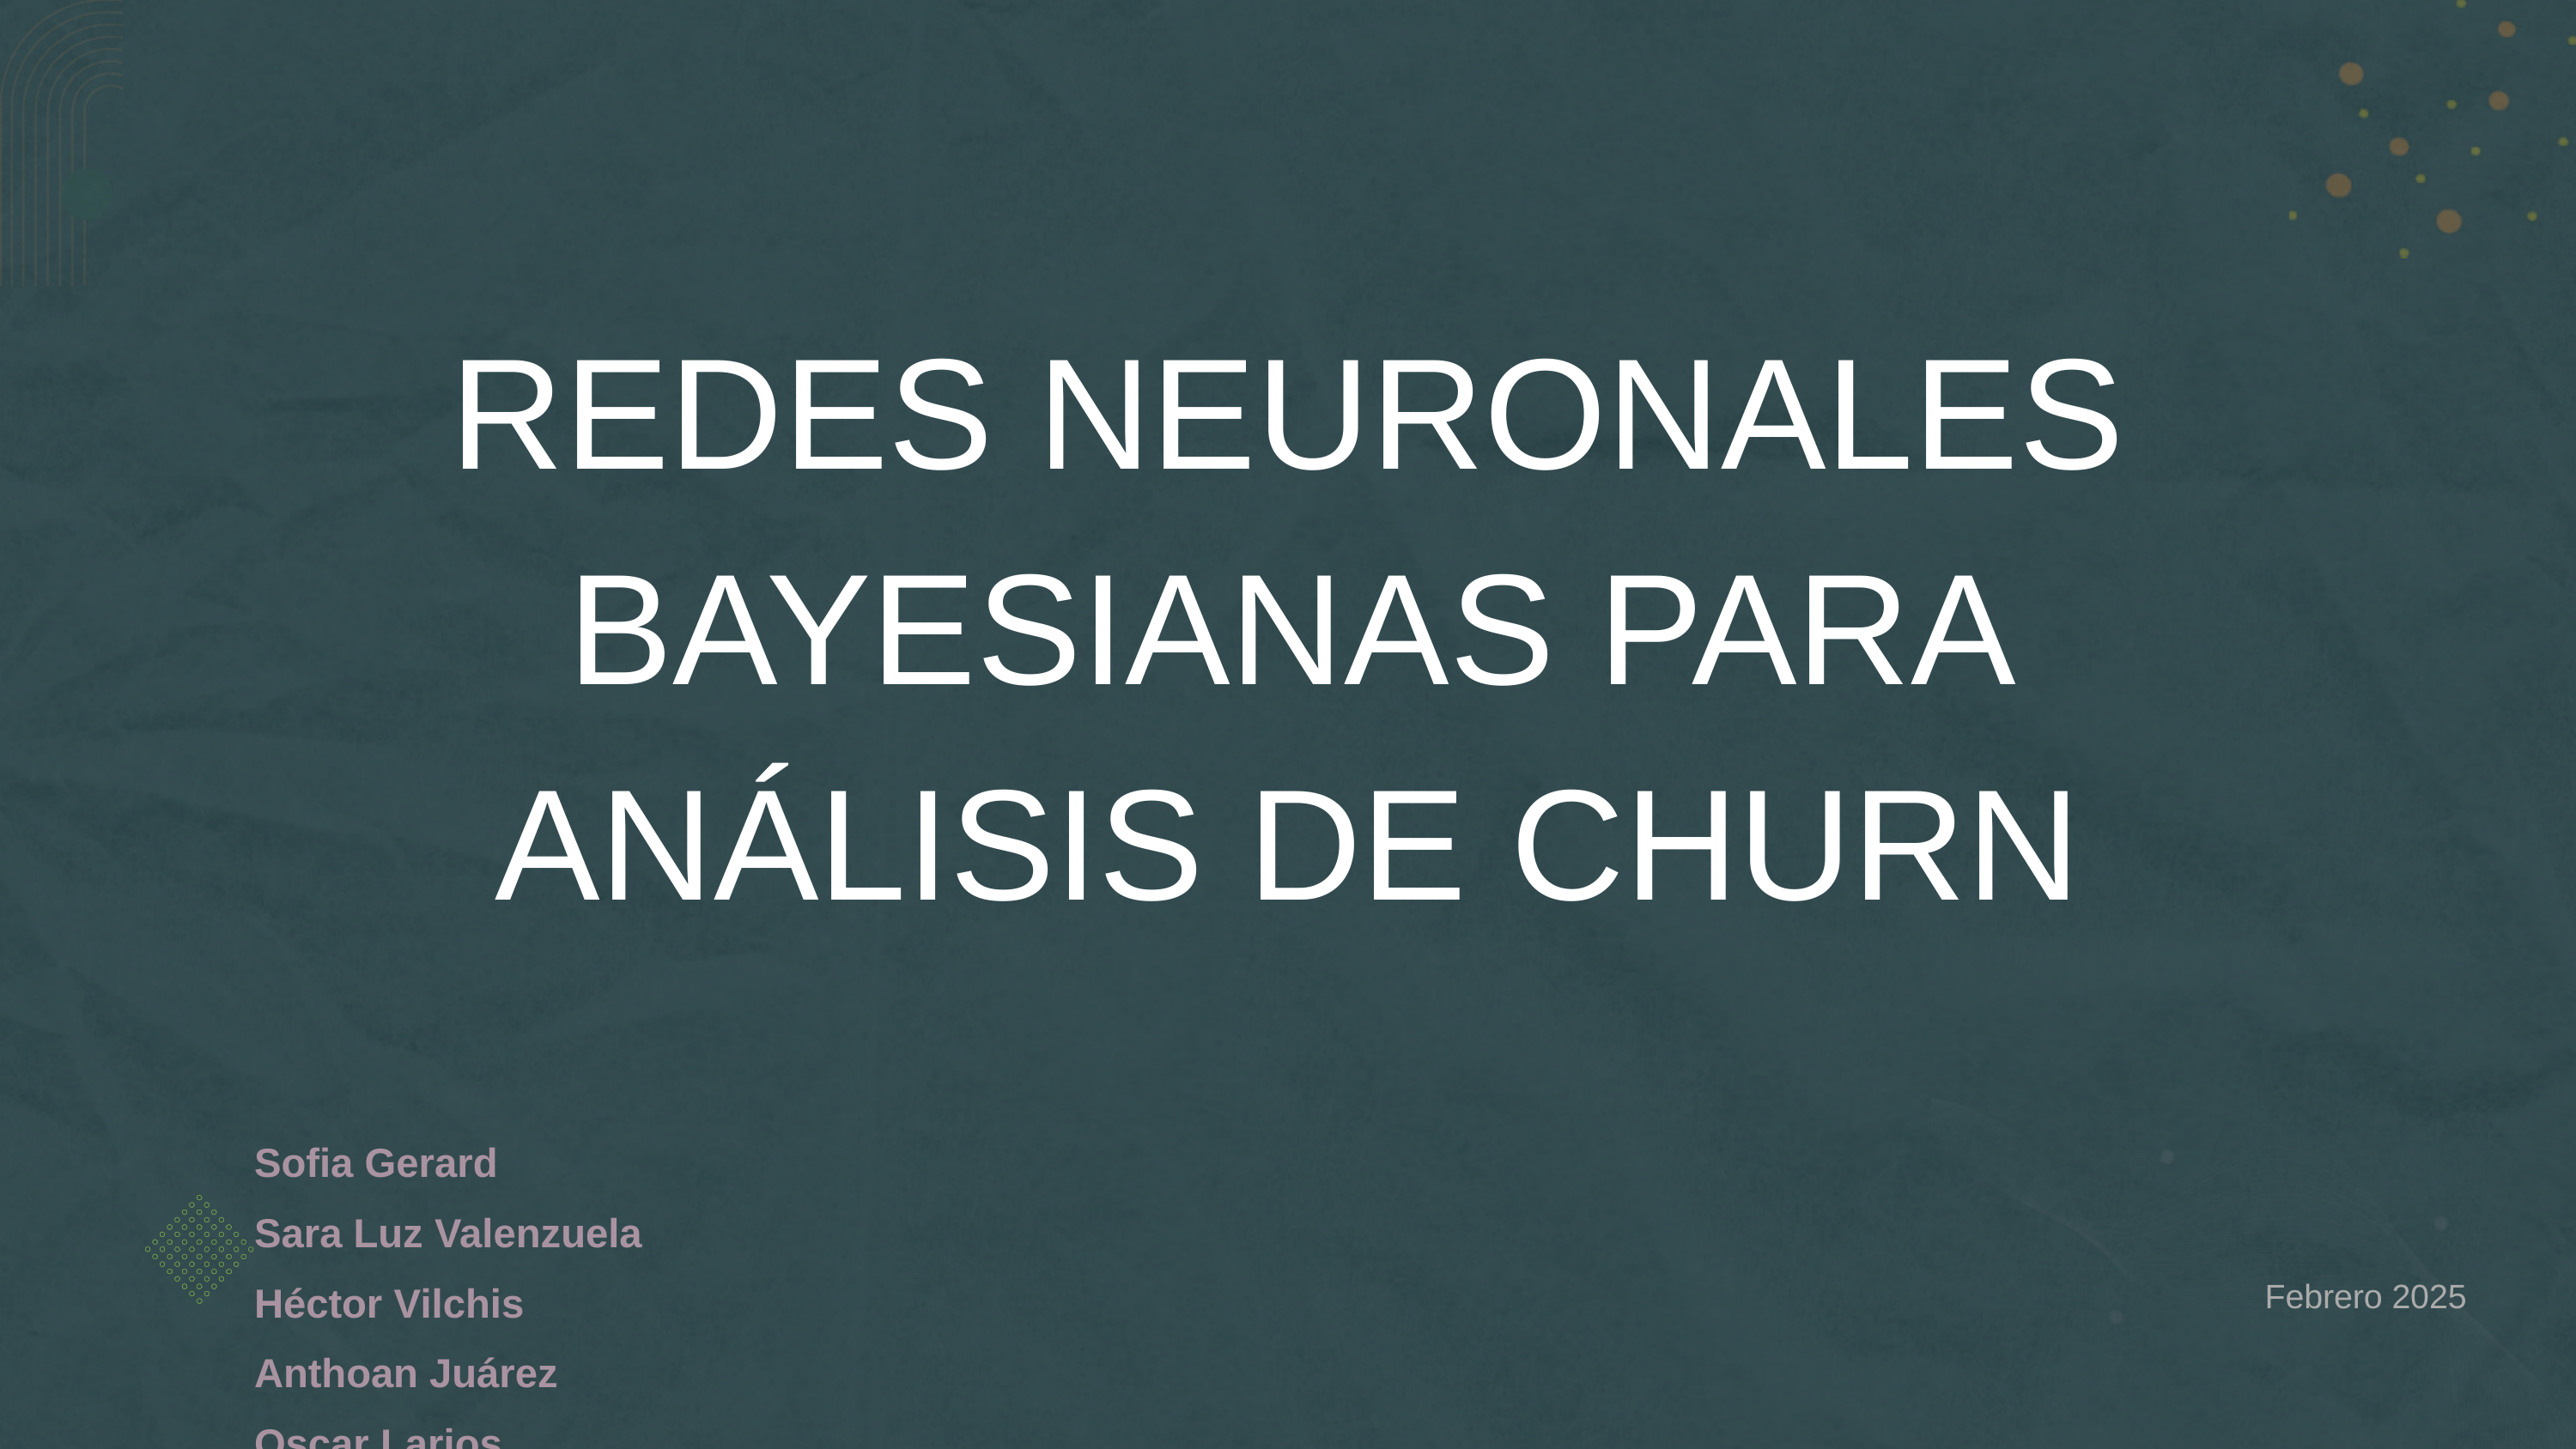

REDES NEURONALES BAYESIANAS PARA ANÁLISIS DE CHURN

Sofia Gerard
Sara Luz Valenzuela
Héctor Vilchis
Anthoan Juárez
Oscar Larios

Febrero 2025